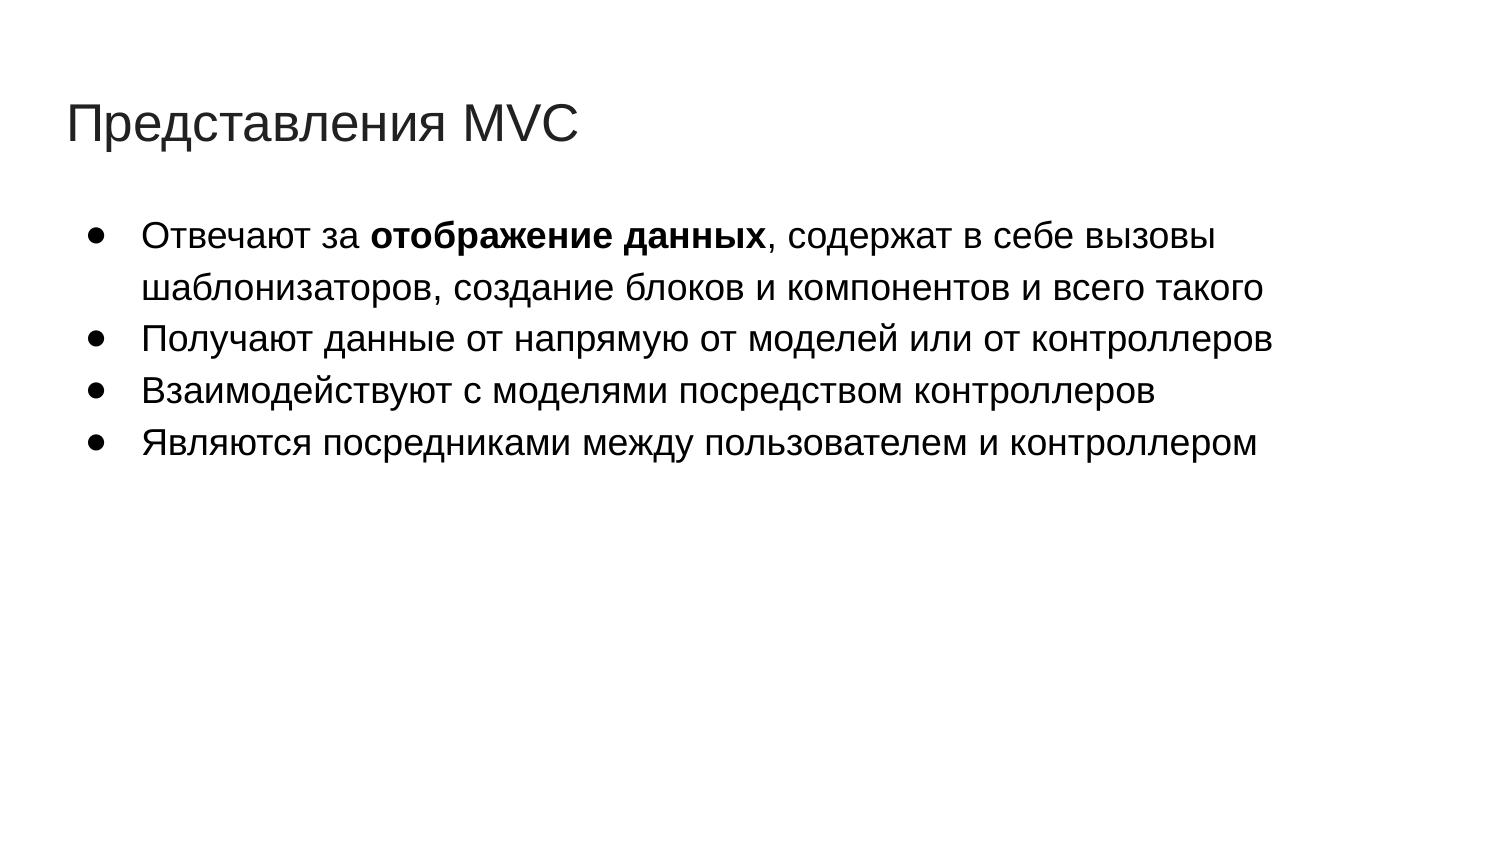

# Представления MVC
Отвечают за отображение данных, содержат в себе вызовы шаблонизаторов, создание блоков и компонентов и всего такого
Получают данные от напрямую от моделей или от контроллеров
Взаимодействуют с моделями посредством контроллеров
Являются посредниками между пользователем и контроллером